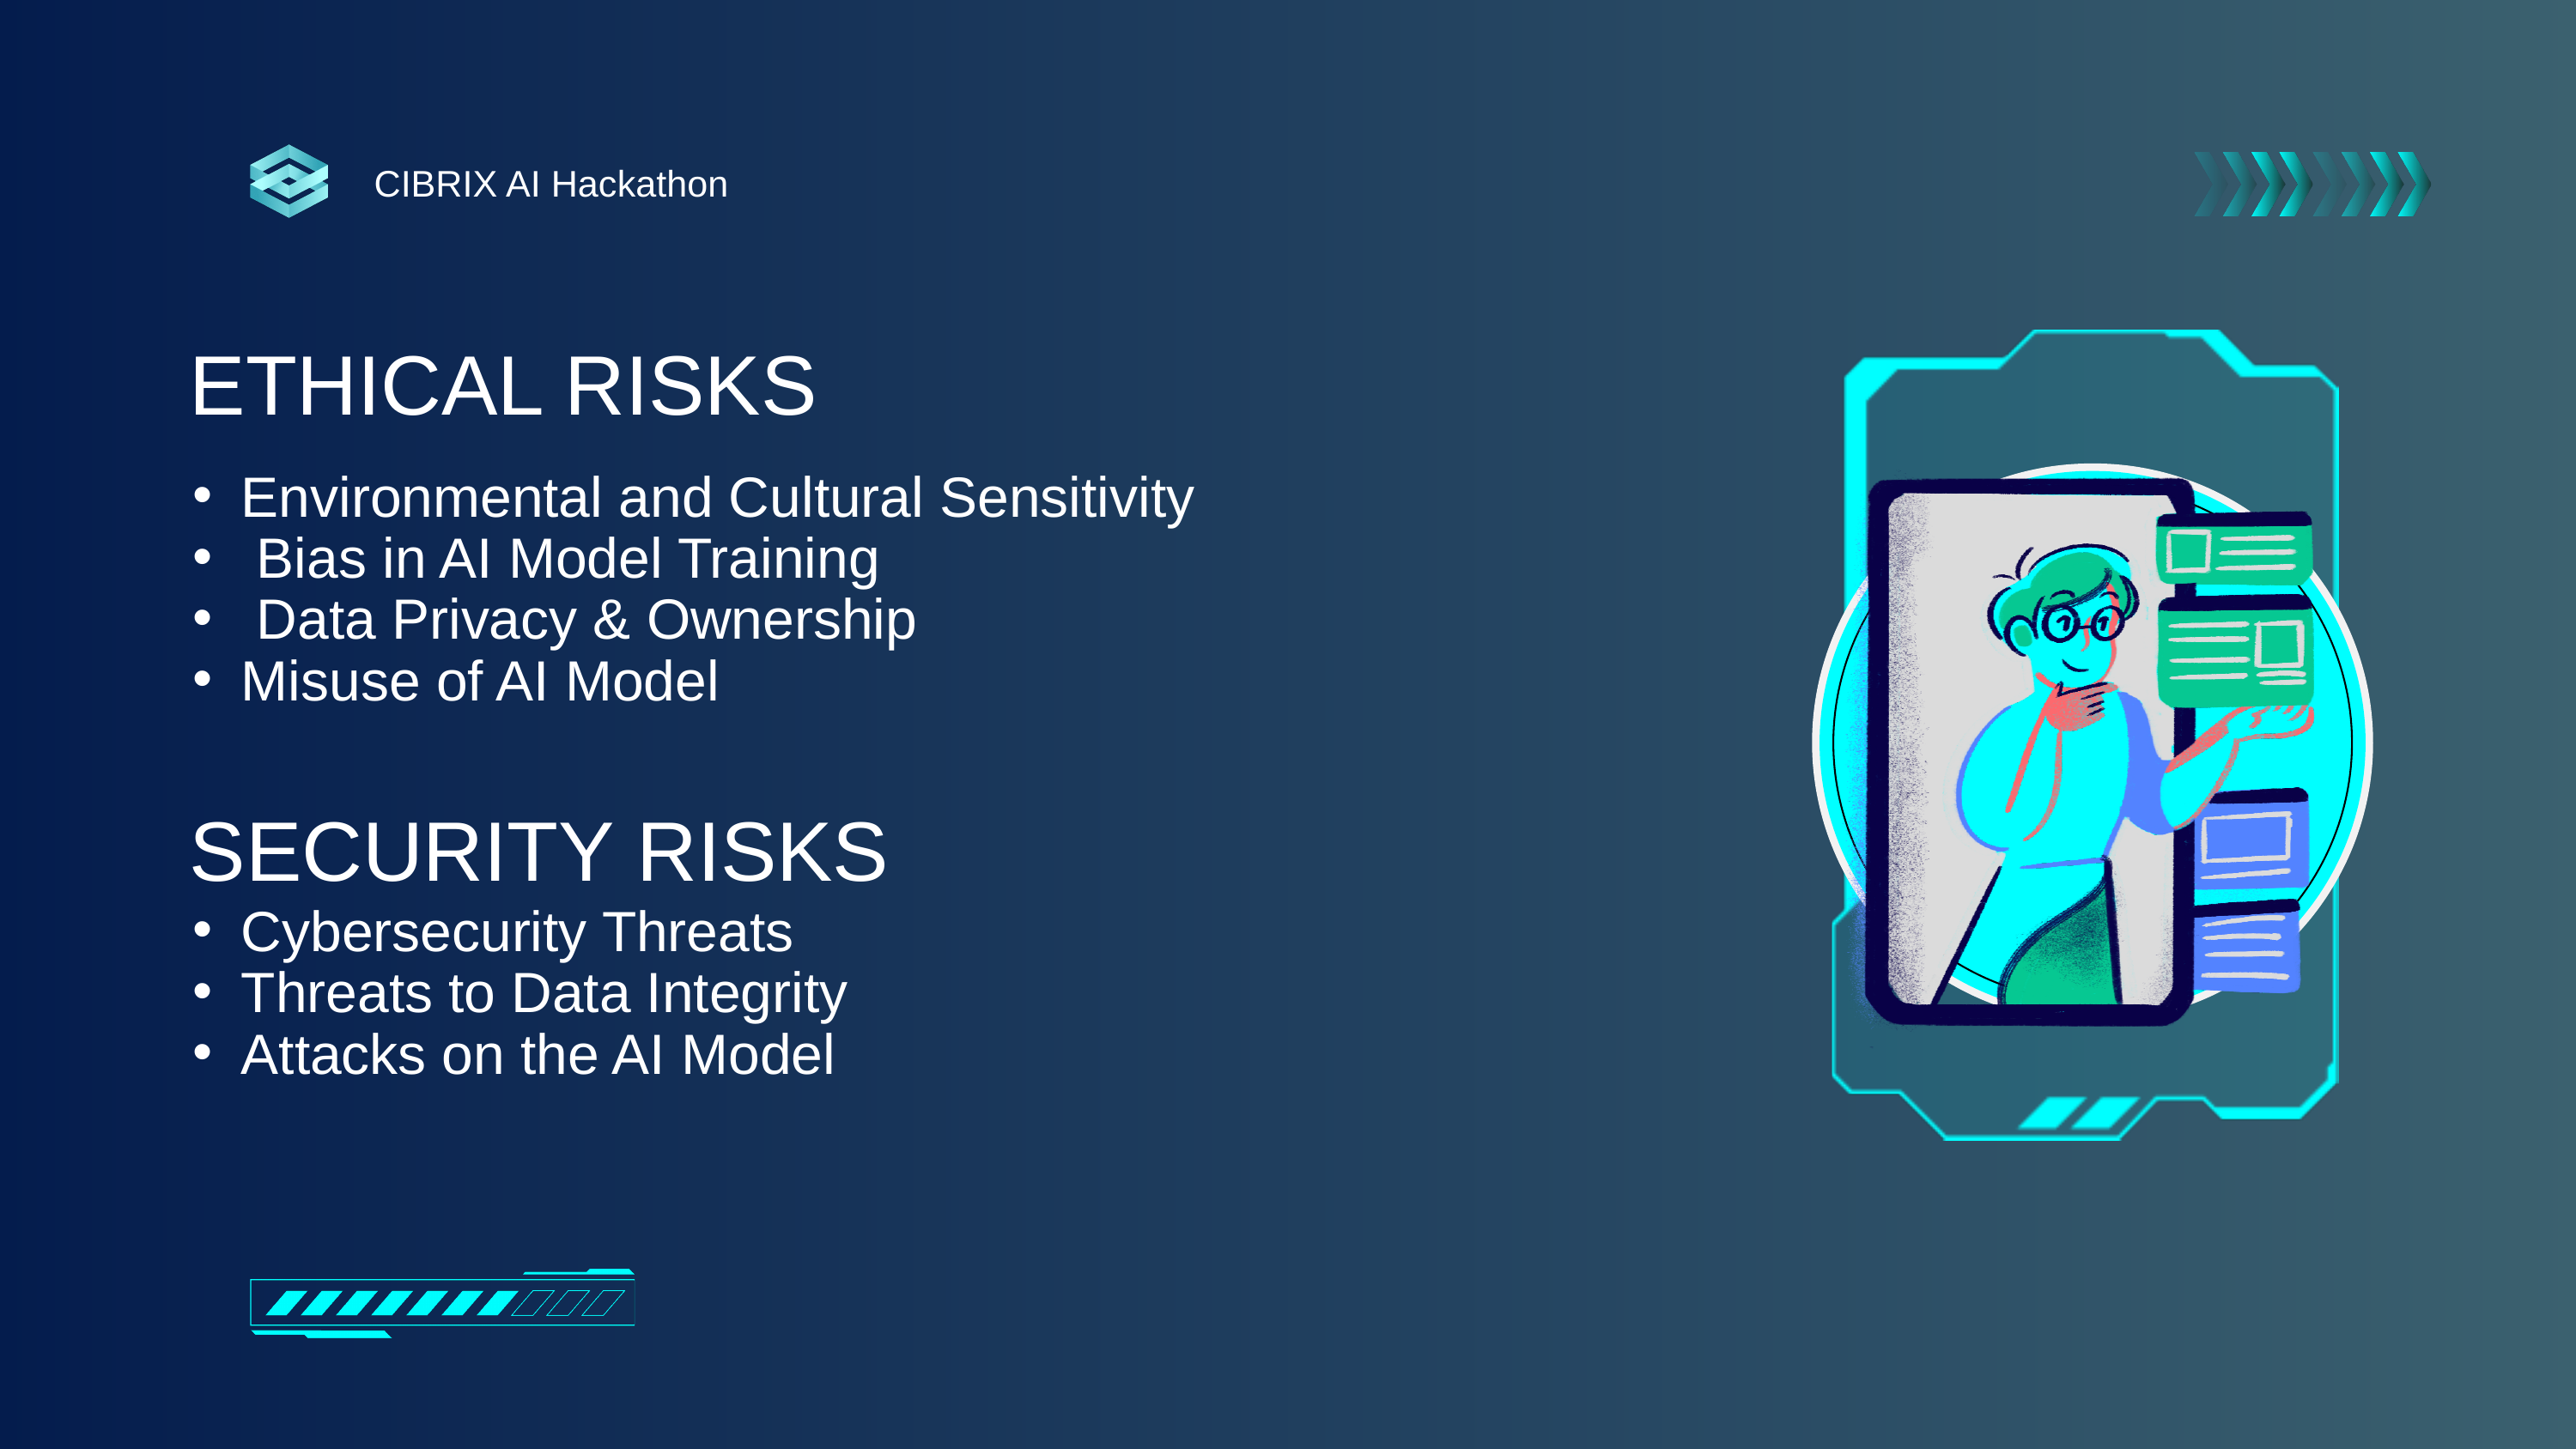

CIBRIX AI Hackathon
ETHICAL RISKS

Environmental and Cultural Sensitivity
 Bias in AI Model Training
 Data Privacy & Ownership
Misuse of AI Model
SECURITY RISKS
Cybersecurity Threats
Threats to Data Integrity
Attacks on the AI Model